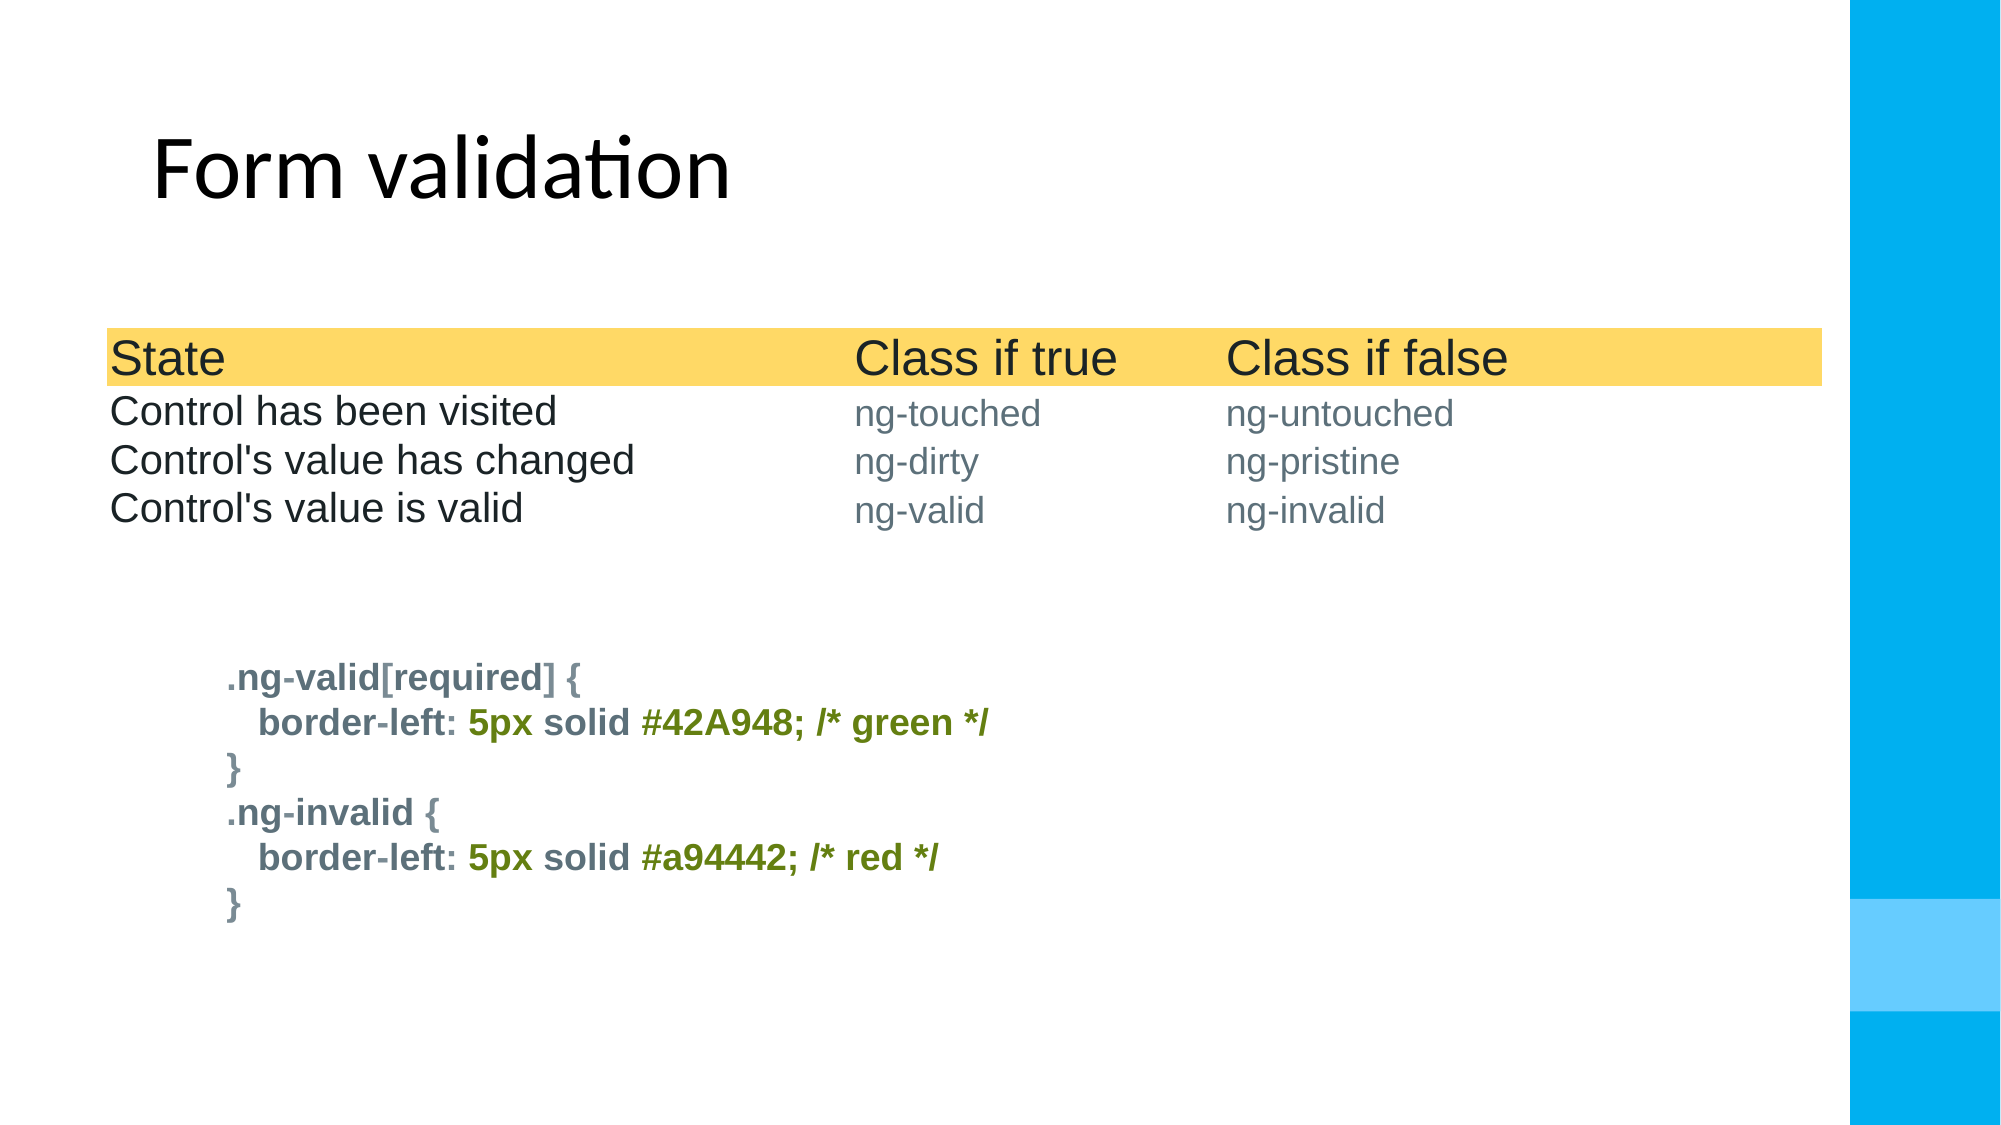

# Form validation
| State | Class if true | Class if false |
| --- | --- | --- |
| Control has been visited | ng-touched | ng-untouched |
| Control's value has changed | ng-dirty | ng-pristine |
| Control's value is valid | ng-valid | ng-invalid |
.ng-valid[required] {
   border-left: 5px solid #42A948; /* green */
}
.ng-invalid {
   border-left: 5px solid #a94442; /* red */
}